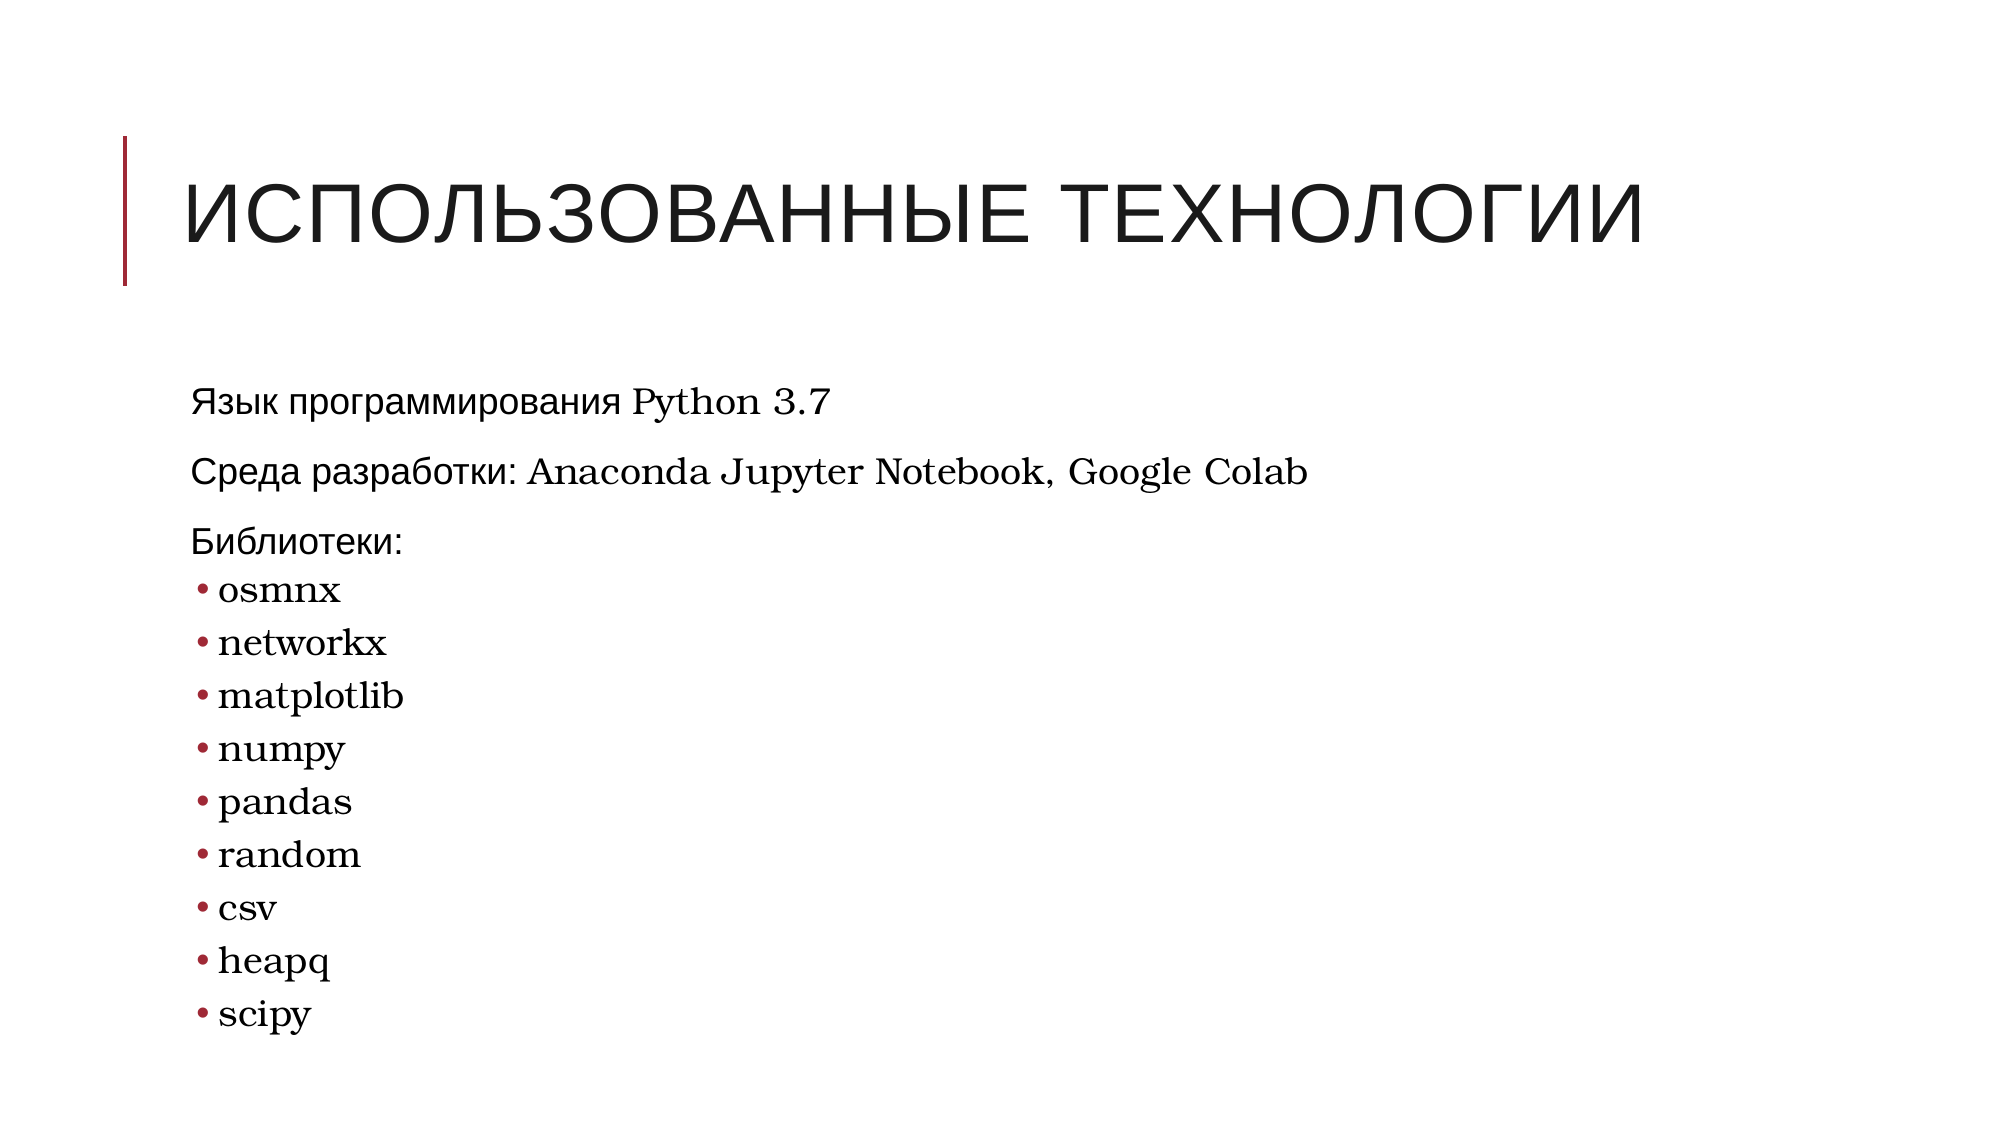

# ИСПОЛЬЗОВАННЫЕ ТЕХНОЛОГИИ
Язык программирования Python 3.7
Среда разработки: Anaconda Jupyter Notebook, Google Colab
Библиотеки:
osmnx
networkx
matplotlib
numpy
pandas
random
csv
heapq
scipy